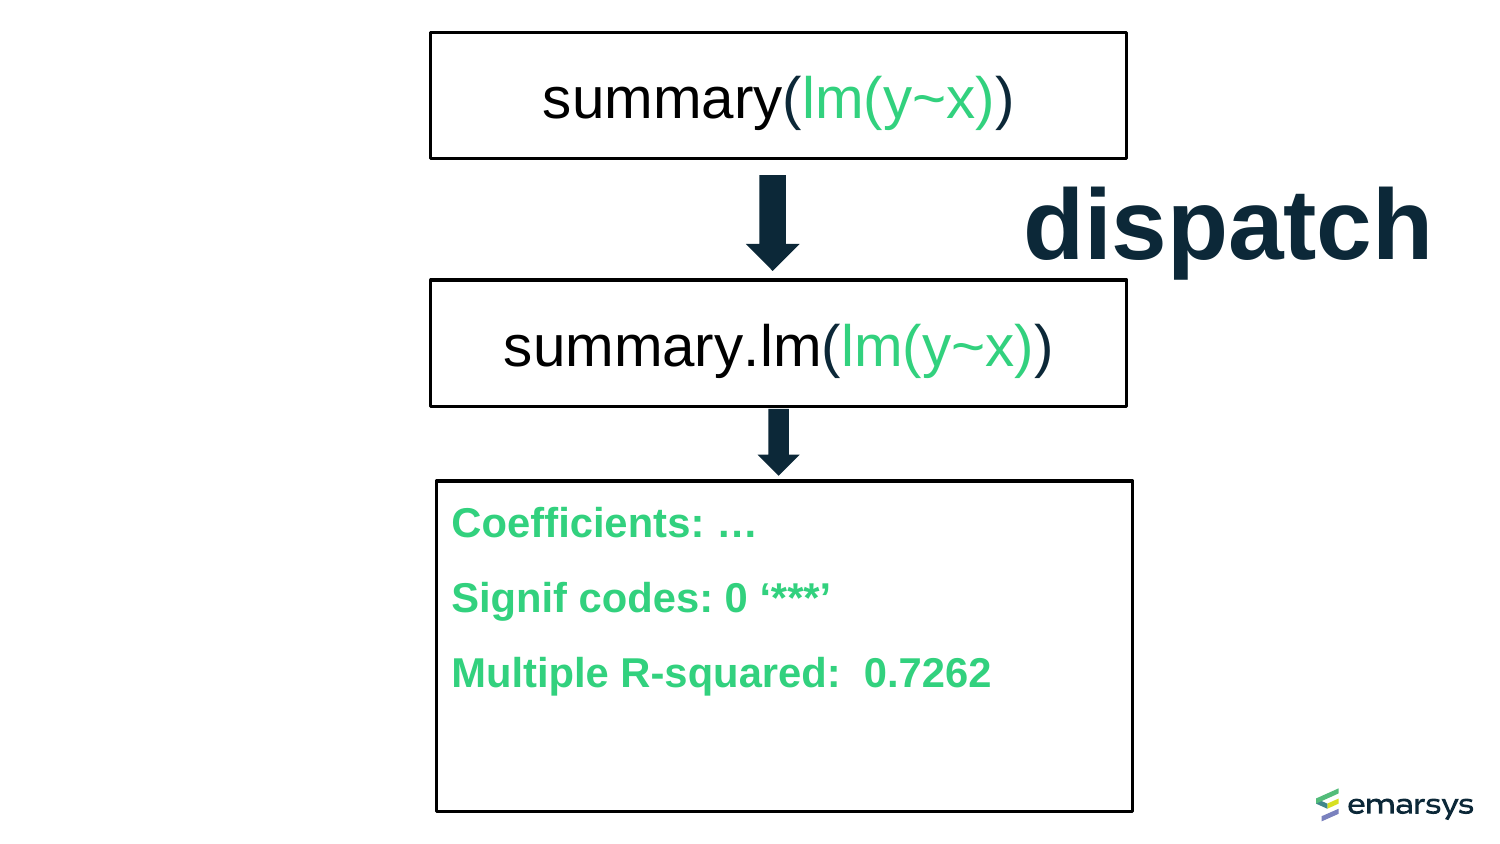

# summary(lm(y~x))
dispatch

summary.lm(lm(y~x))

Coefficients: …
Signif codes: 0 ‘***’
Multiple R-squared:  0.7262